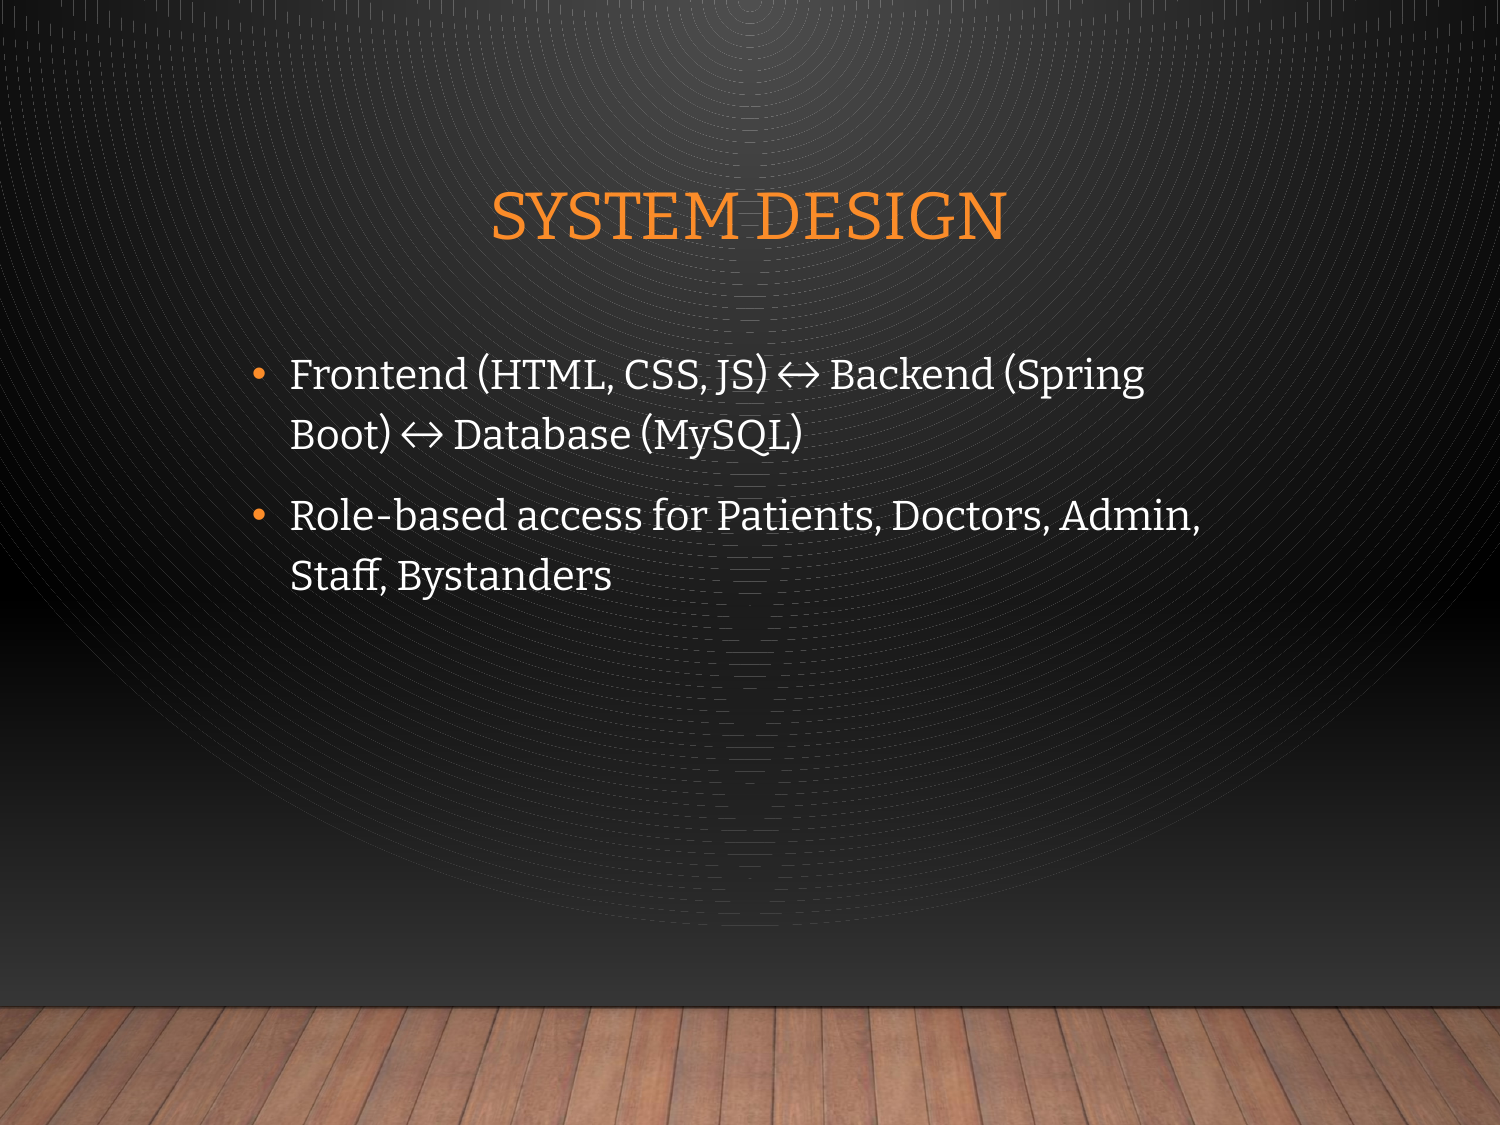

# System Design
Frontend (HTML, CSS, JS) ↔ Backend (Spring Boot) ↔ Database (MySQL)
Role-based access for Patients, Doctors, Admin, Staff, Bystanders